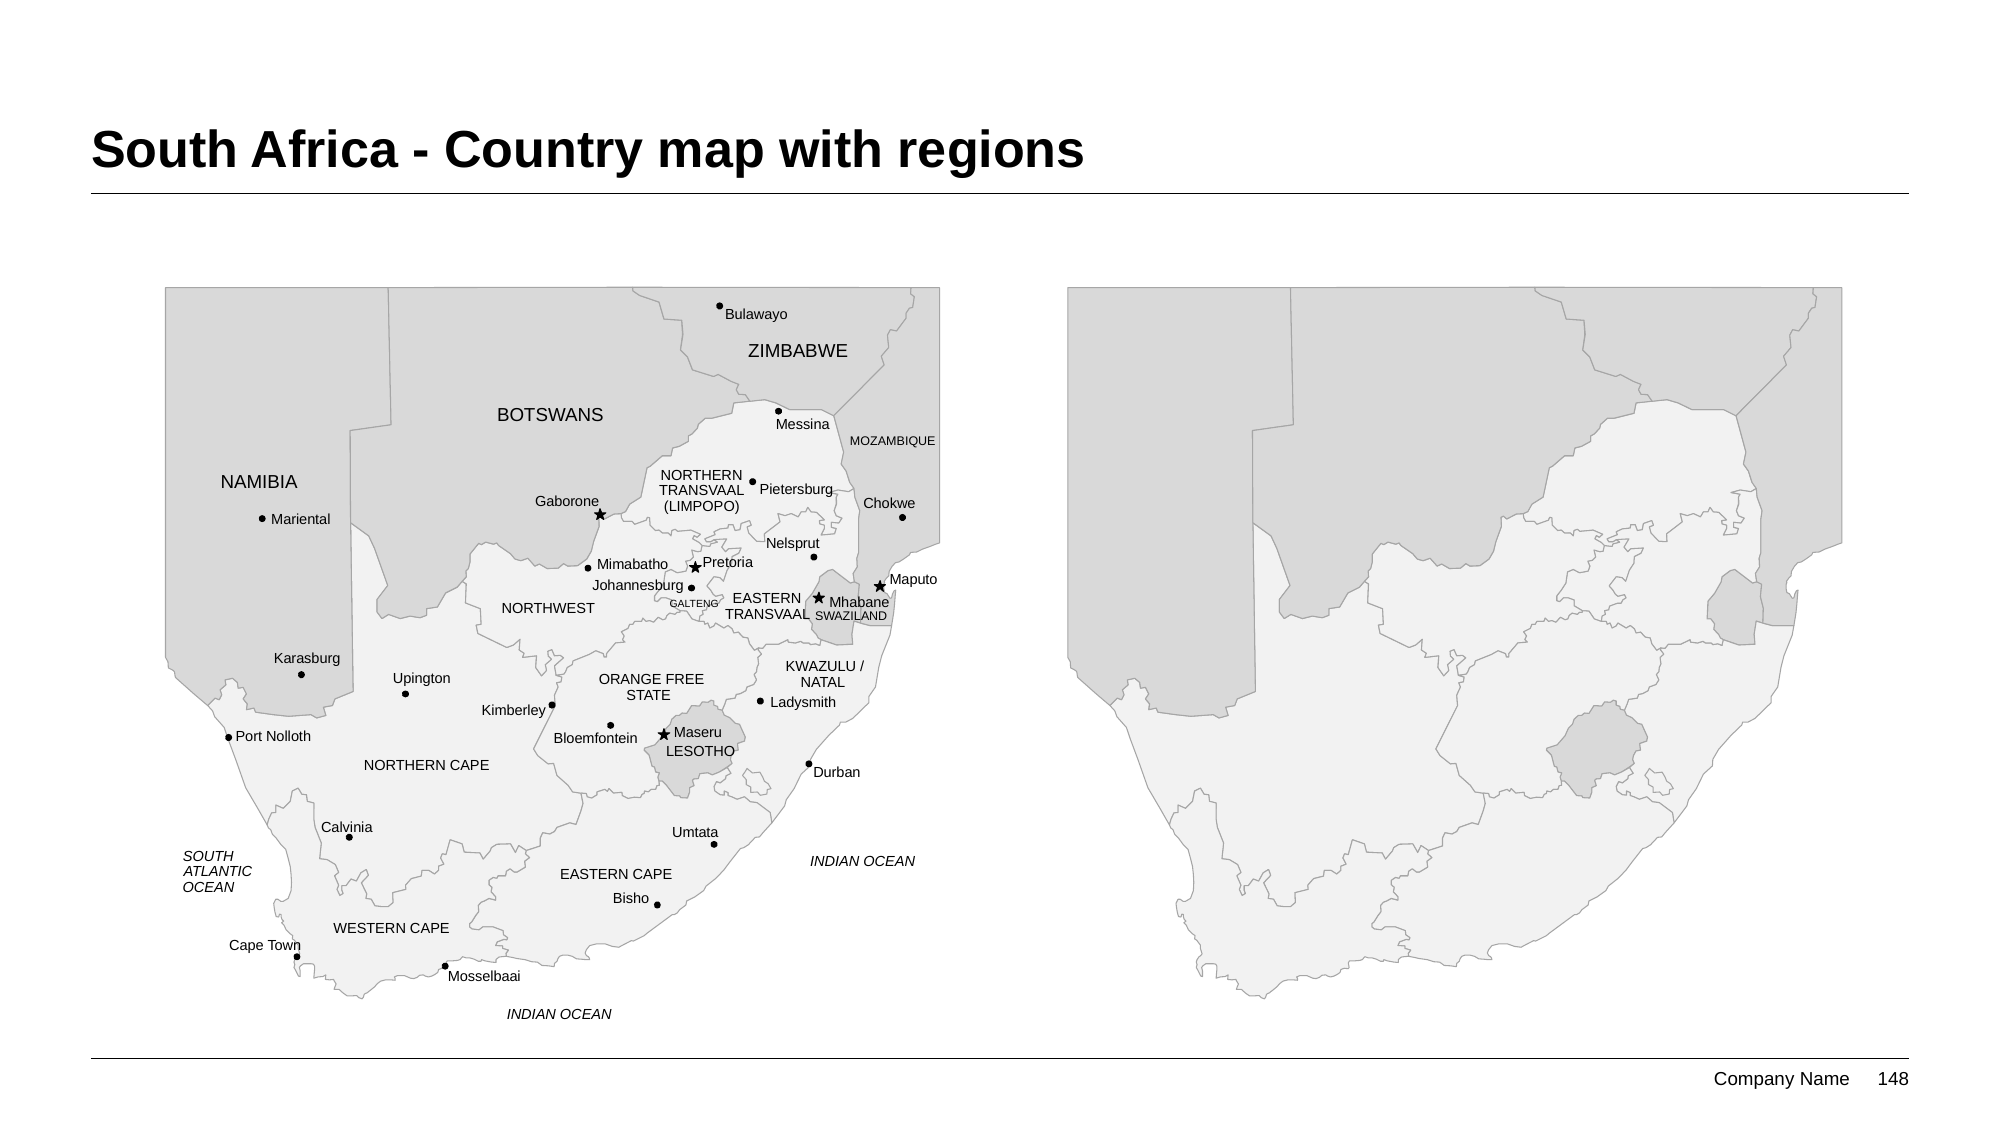

# South Africa - Country map with regions

Bulawayo
ZIMBABWE
BOTSWANS

Messina
MOZAMBIQUE
NORTHERN
NAMIBIA

Pietersburg
TRANSVAAL
Gaborone
Chokwe
(LIMPOPO)

Mariental

Nelsprut
Pretoria

Mimabatho

Maputo
Johannesburg

EASTERN

Mhabane
GALTENG
NORTHWEST
TRANSVAAL
SWAZILAND
Karasburg
KWAZULU /
Upington
ORANGE FREE

NATAL
STATE

Ladysmith

Kimberley

Maseru
Port Nolloth
Bloemfontein

LESOTHO
NORTHERN CAPE

Durban
Calvinia
Umtata

SOUTH
INDIAN OCEAN
ATLANTIC
EASTERN CAPE
OCEAN
Bisho

WESTERN CAPE
Cape Town

Mosselbaai
INDIAN OCEAN